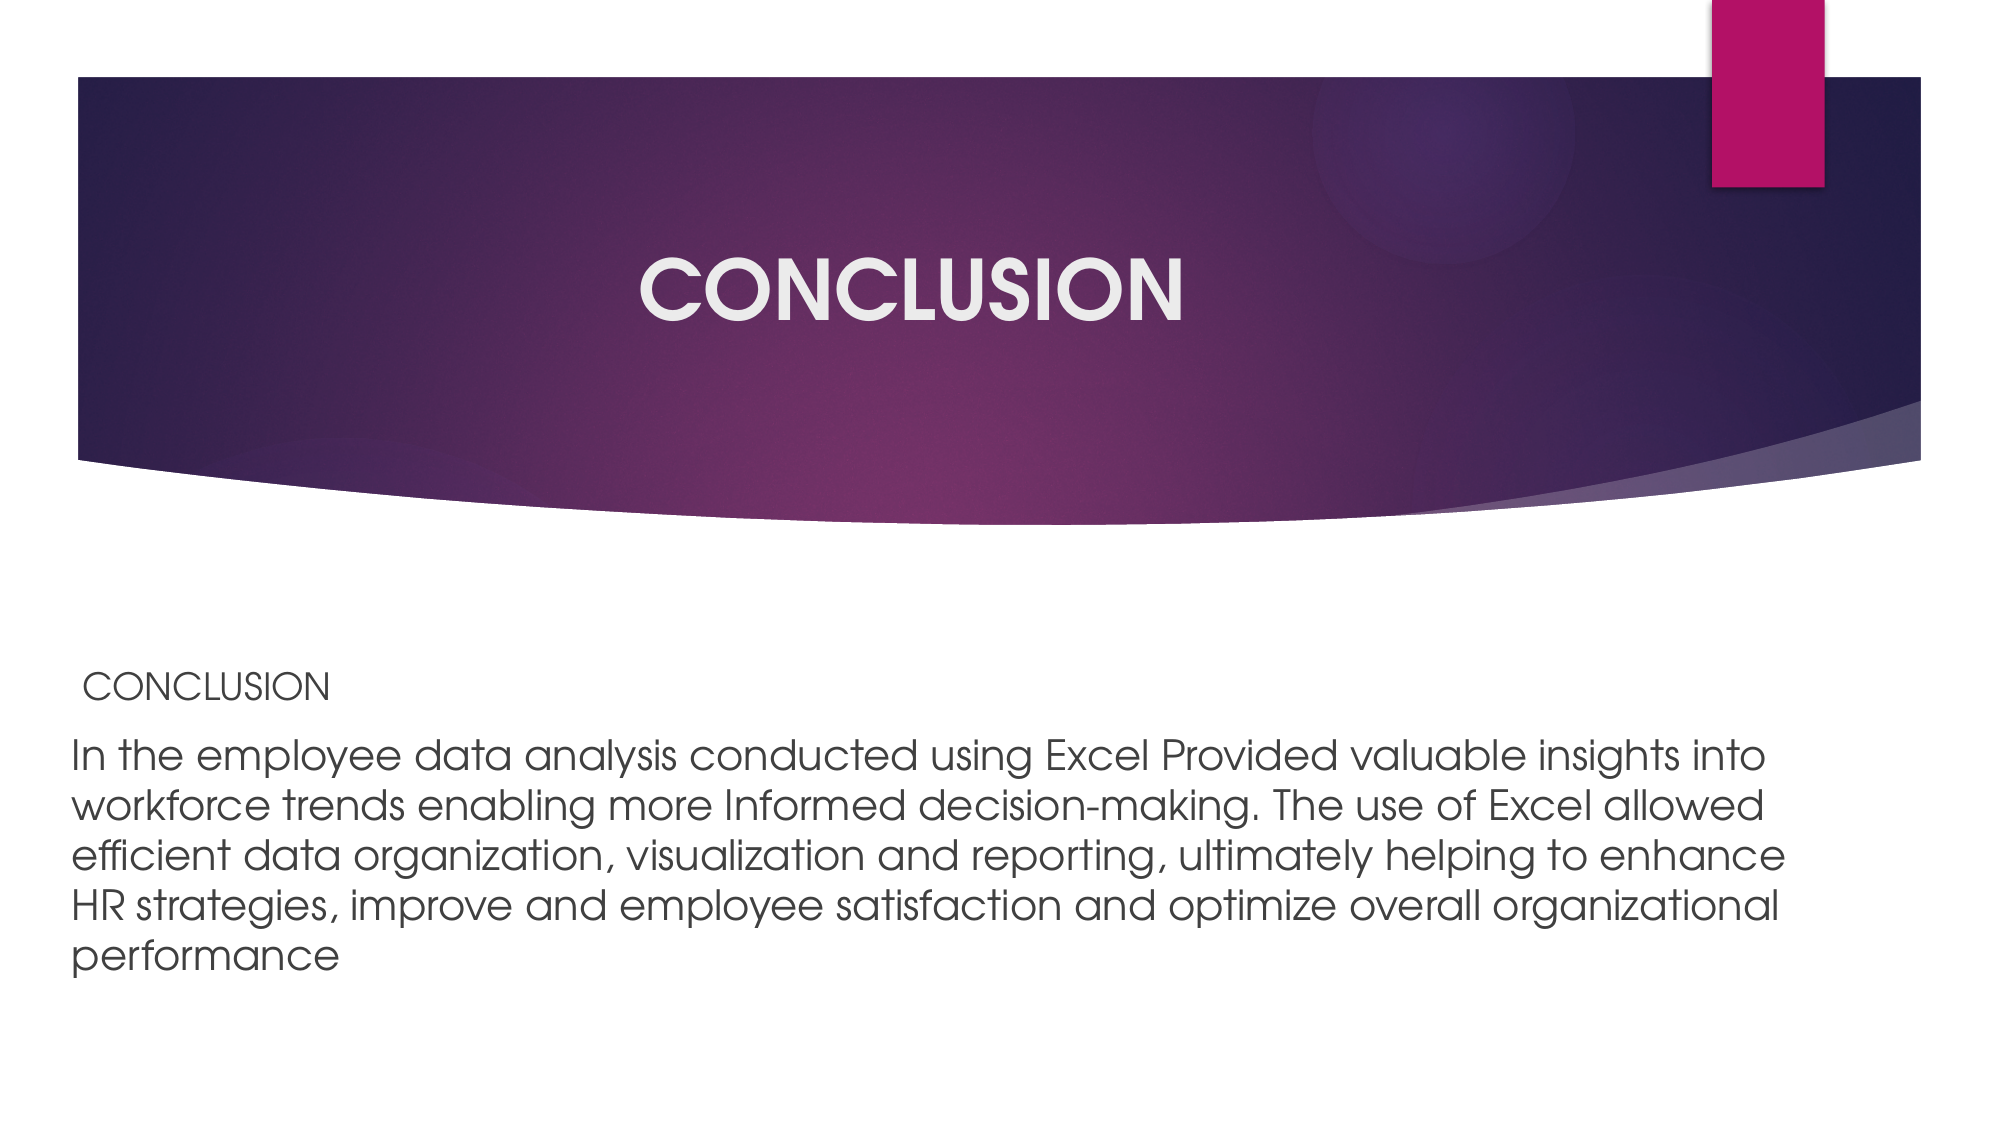

# CONCLUSION
 CONCLUSION
In the employee data analysis conducted using Excel Provided valuable insights into workforce trends enabling more Informed decision-making. The use of Excel allowed efficient data organization, visualization and reporting, ultimately helping to enhance HR strategies, improve and employee satisfaction and optimize overall organizational performance